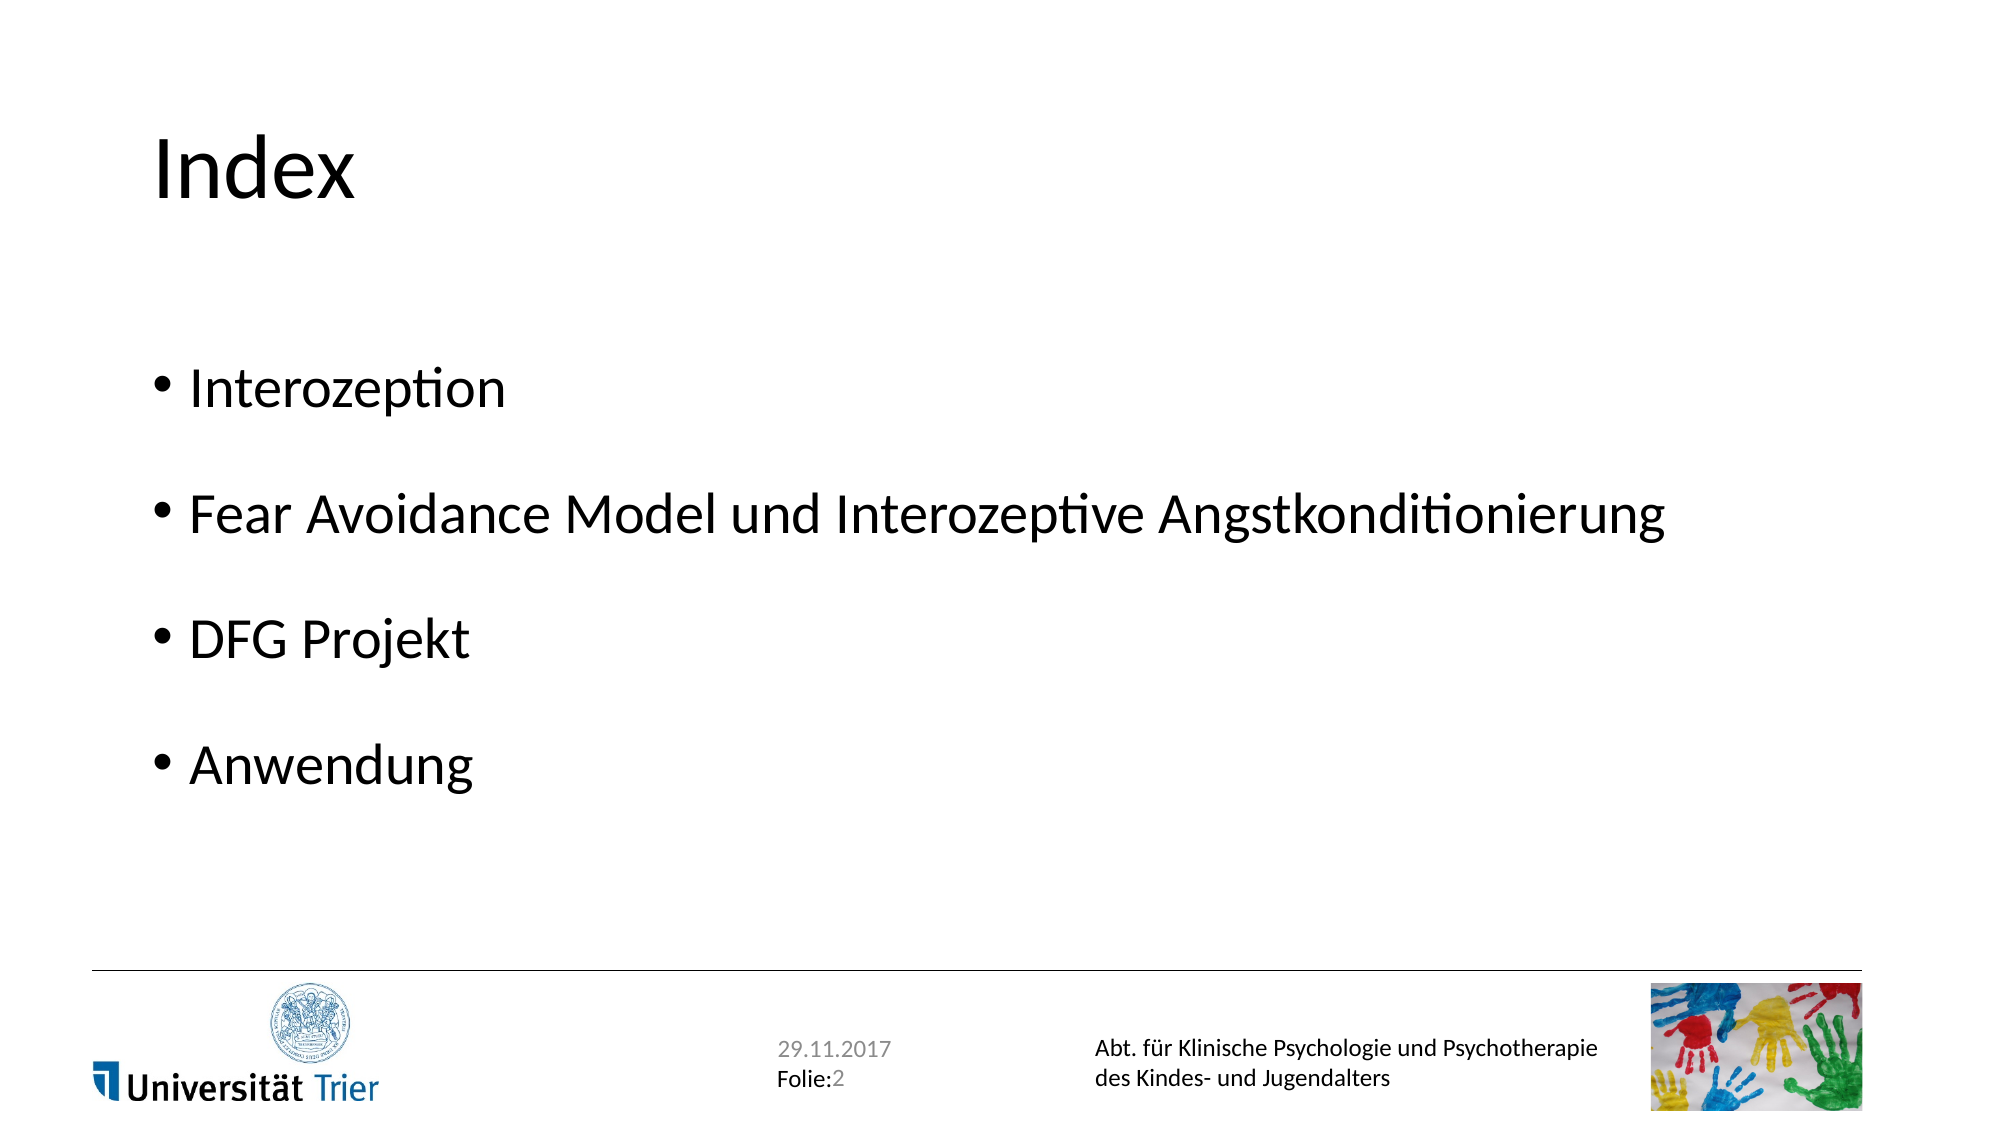

# Index
Interozeption
Fear Avoidance Model und Interozeptive Angstkonditionierung
DFG Projekt
Anwendung
29.11.2017
2